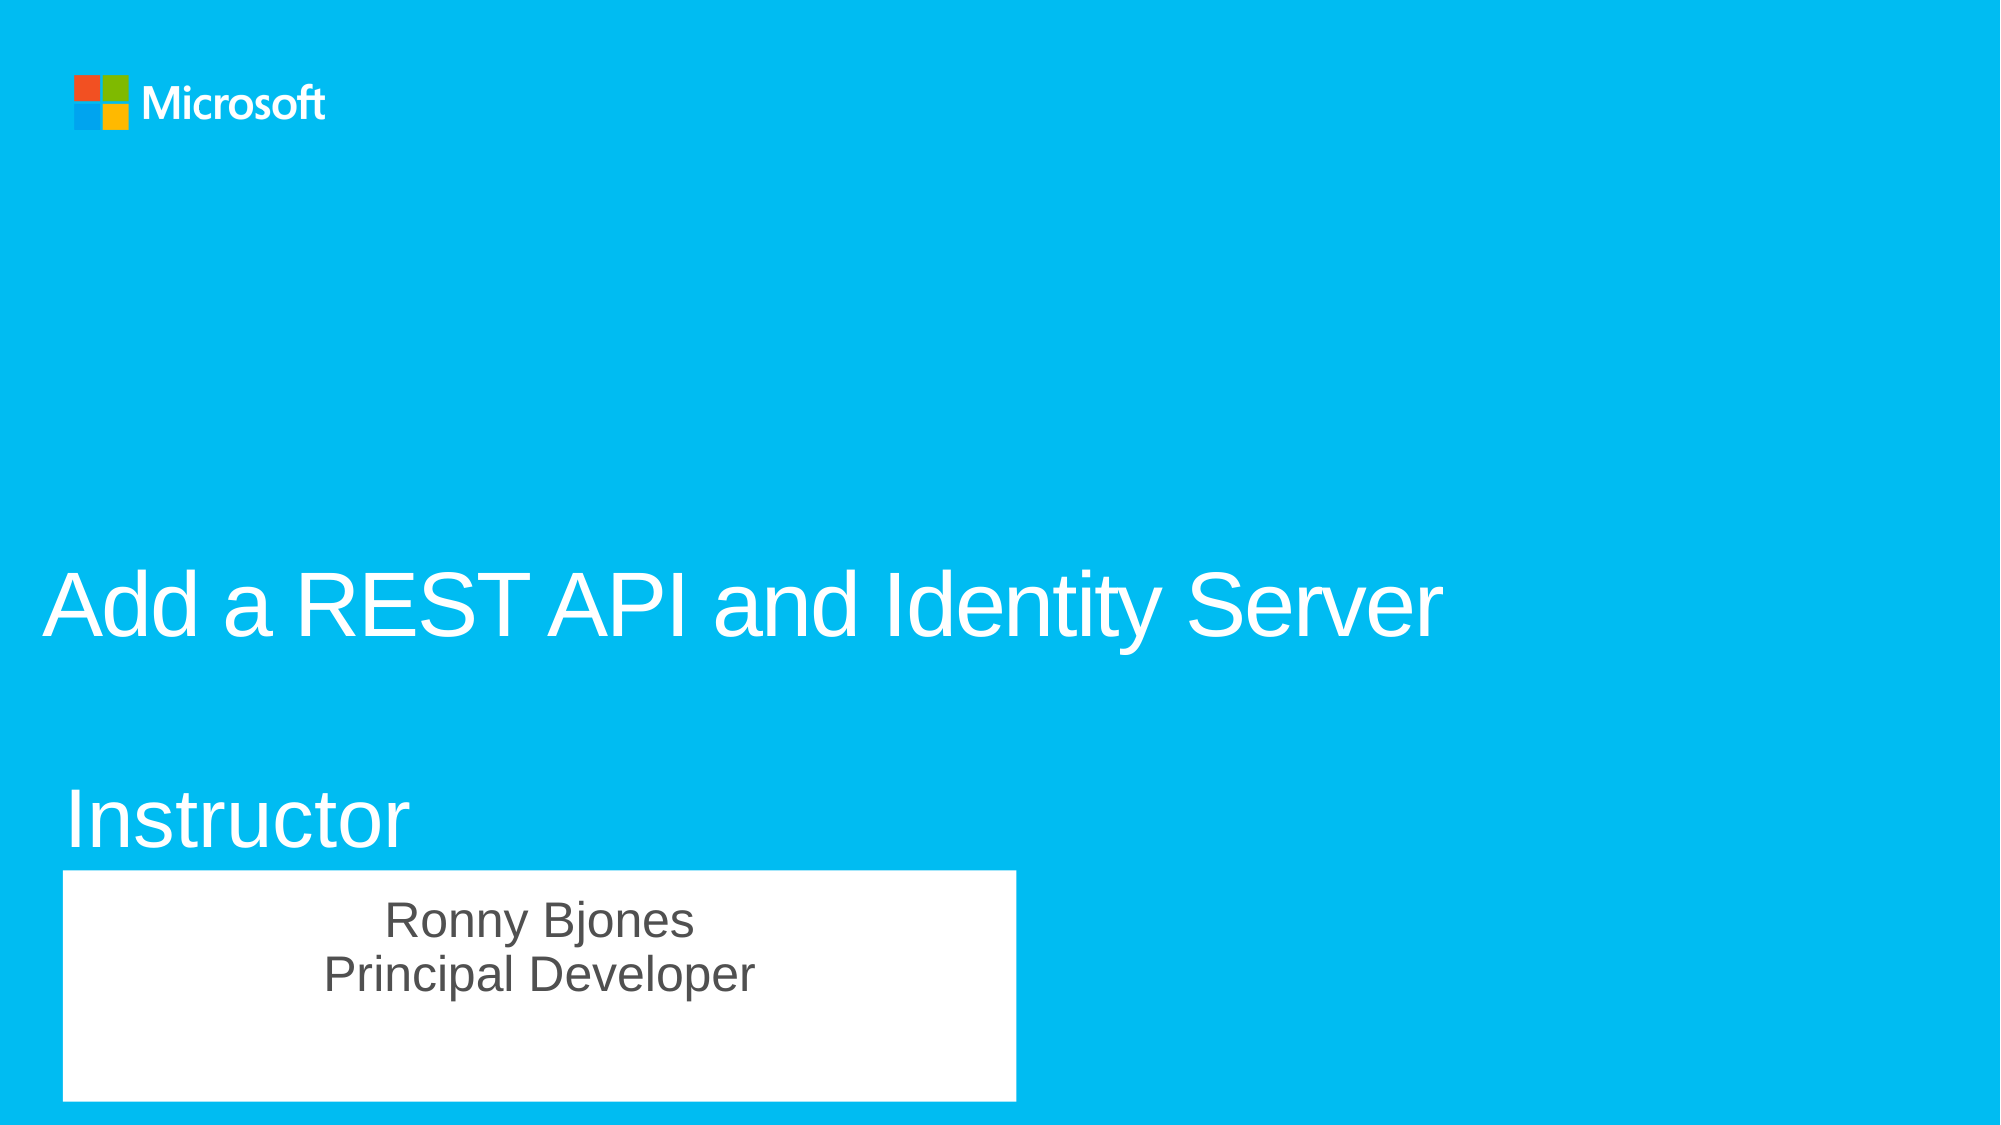

#

Add a REST API and Identity Server
Instructor
Ronny Bjones
Principal Developer